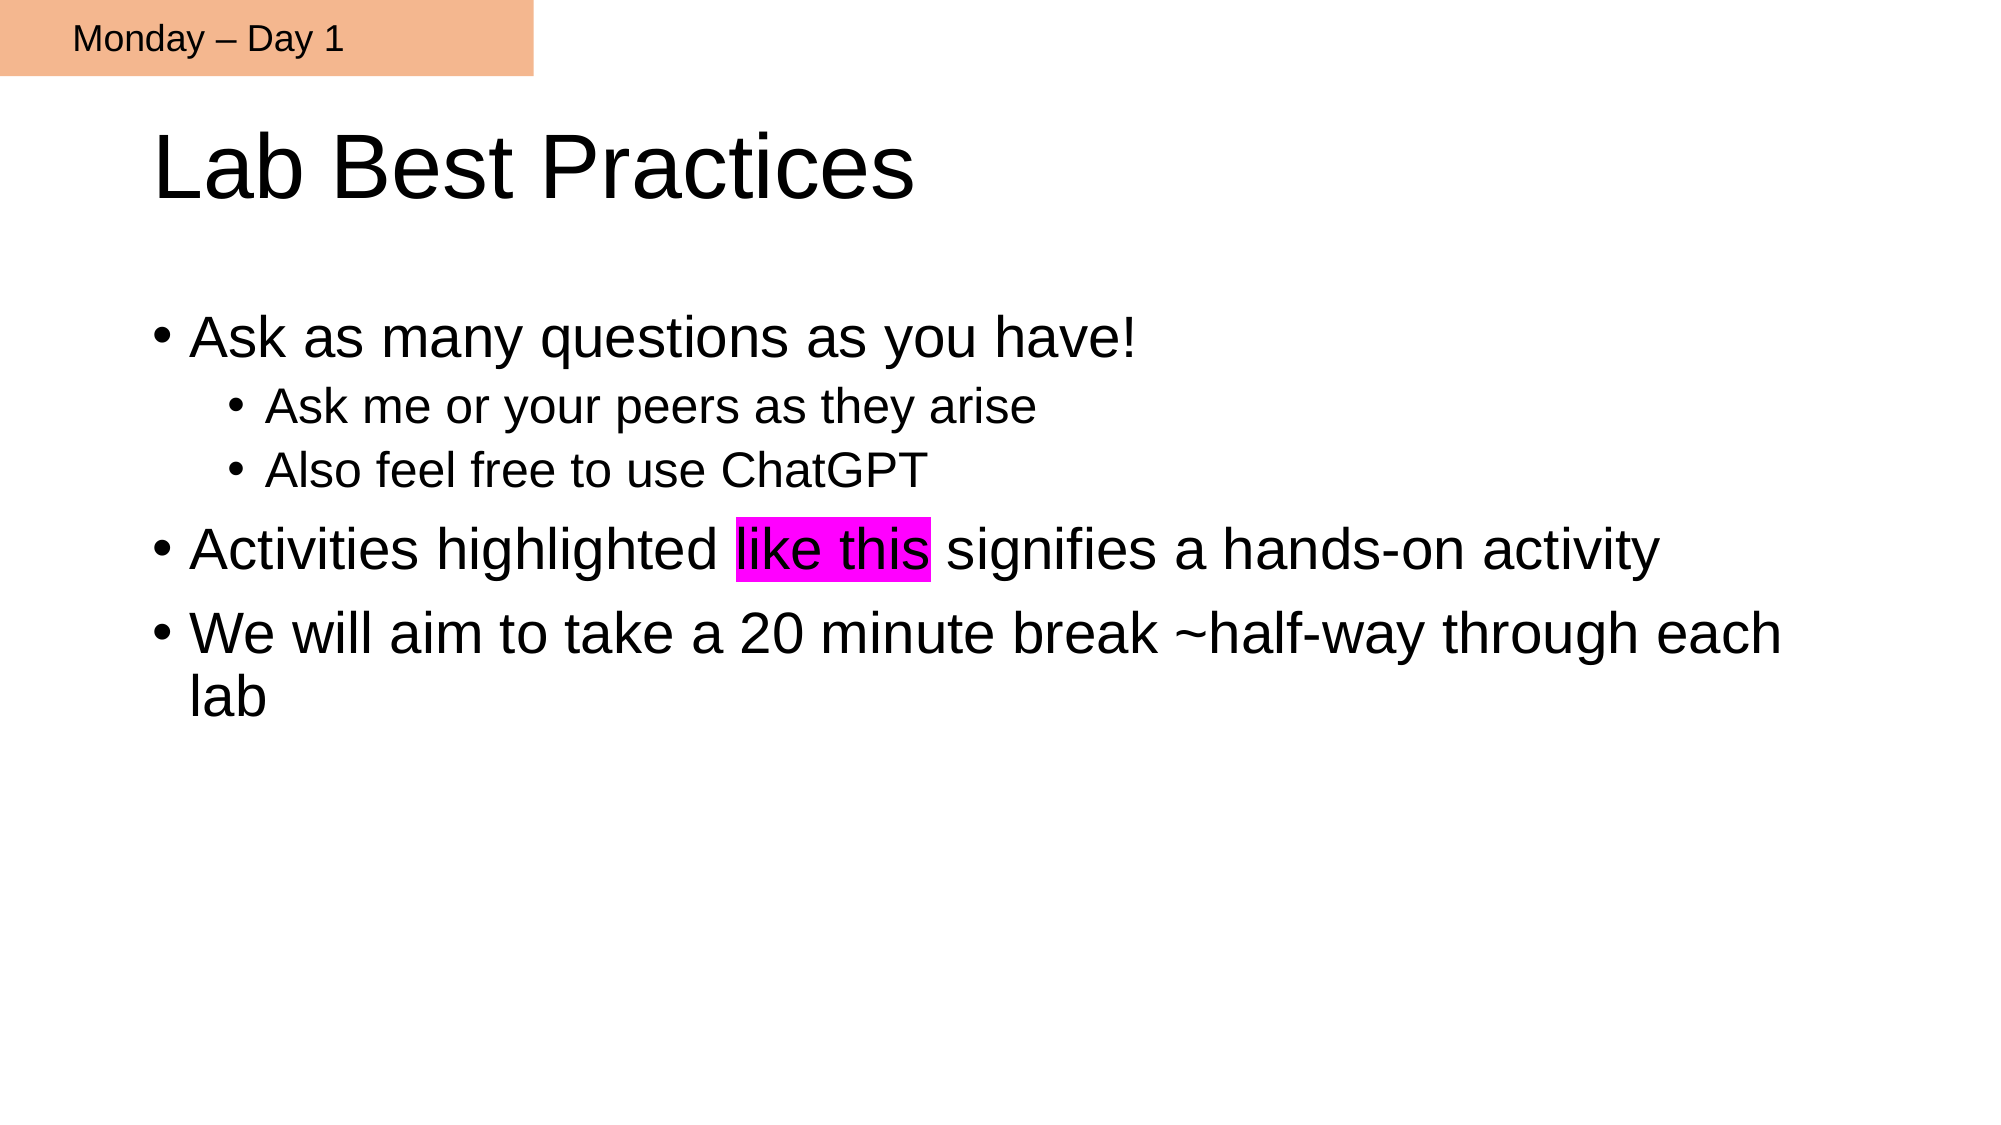

Monday – Day 1
# Lab Best Practices
Ask as many questions as you have!
Ask me or your peers as they arise
Also feel free to use ChatGPT
Activities highlighted like this signifies a hands-on activity
We will aim to take a 20 minute break ~half-way through each lab